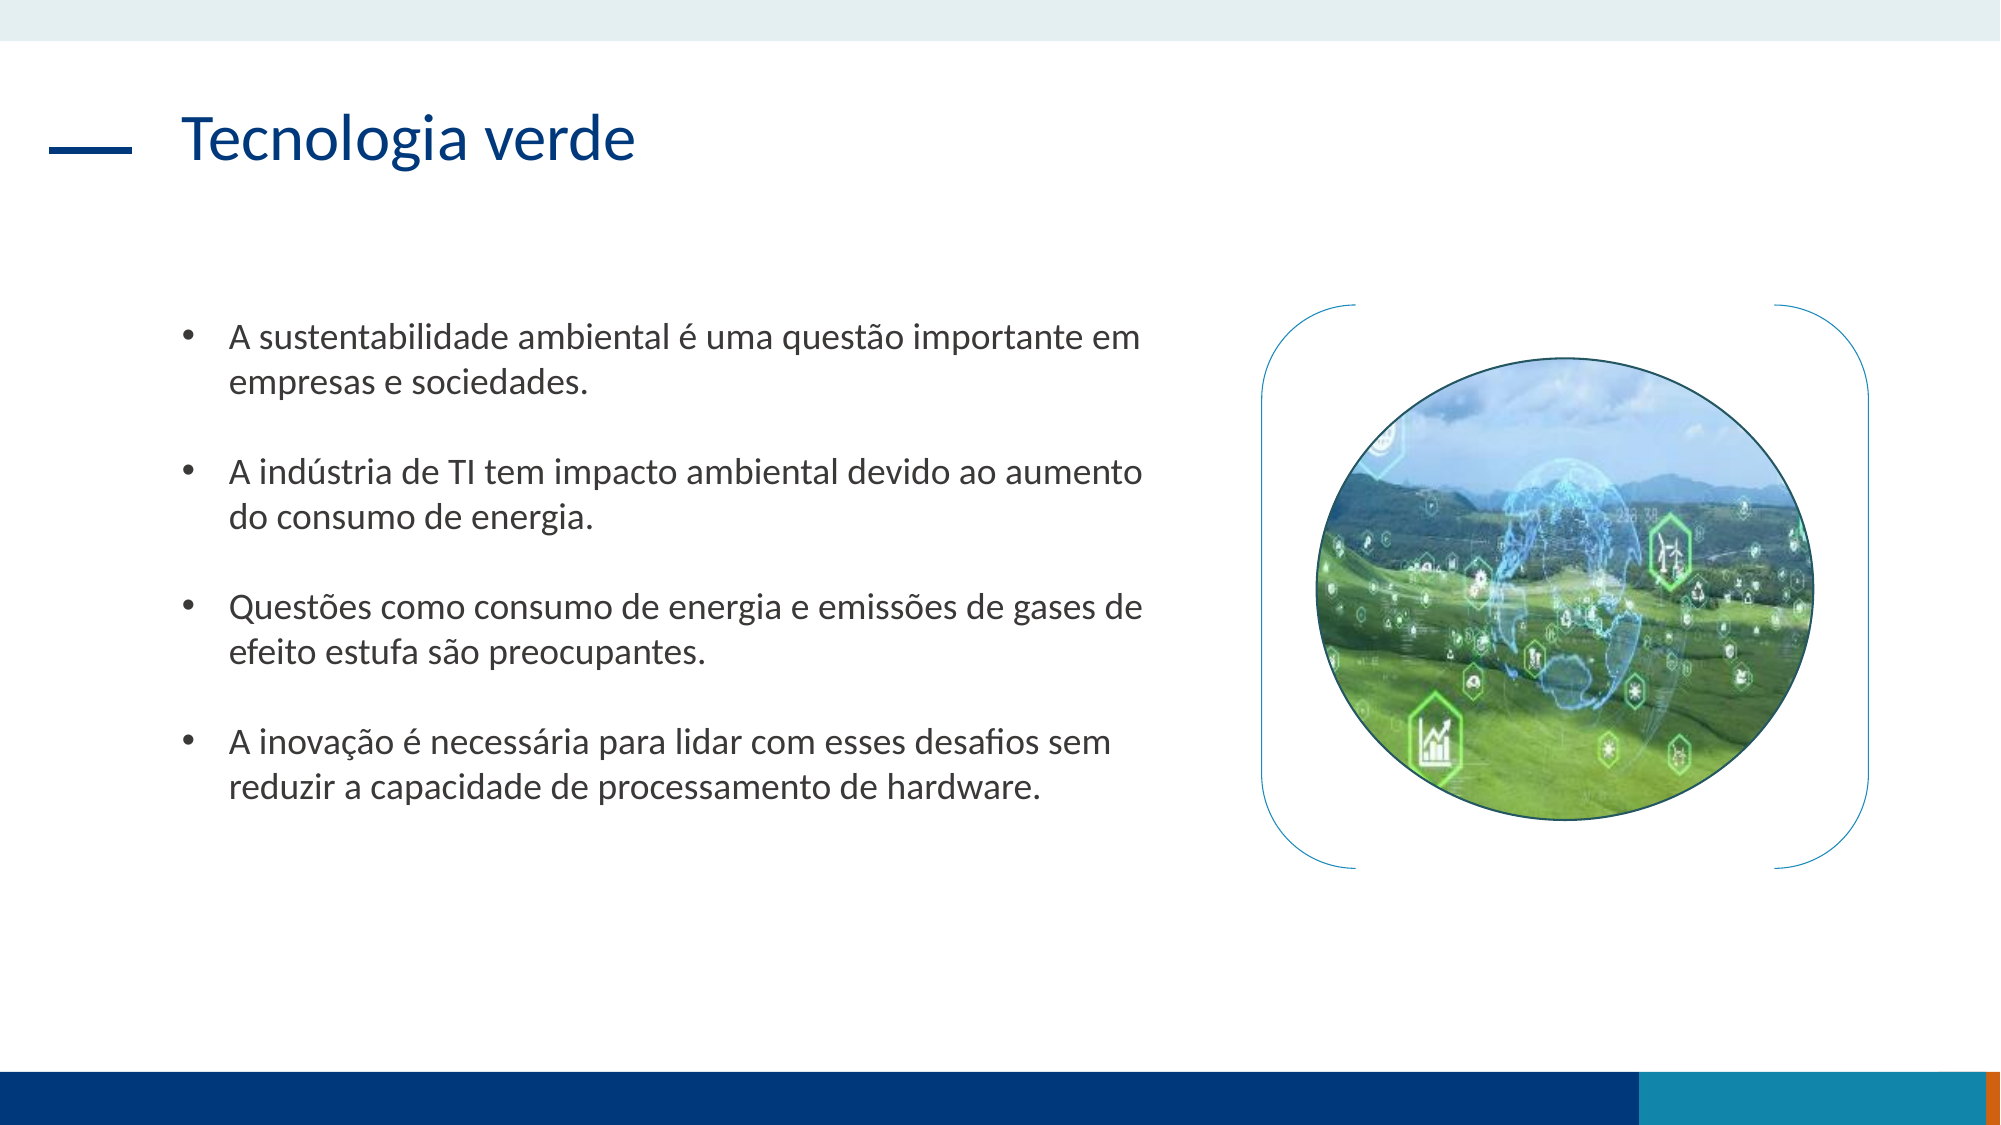

Tecnologia verde
A sustentabilidade ambiental é uma questão importante em empresas e sociedades.

A indústria de TI tem impacto ambiental devido ao aumento do consumo de energia.

Questões como consumo de energia e emissões de gases de efeito estufa são preocupantes.

A inovação é necessária para lidar com esses desafios sem reduzir a capacidade de processamento de hardware.